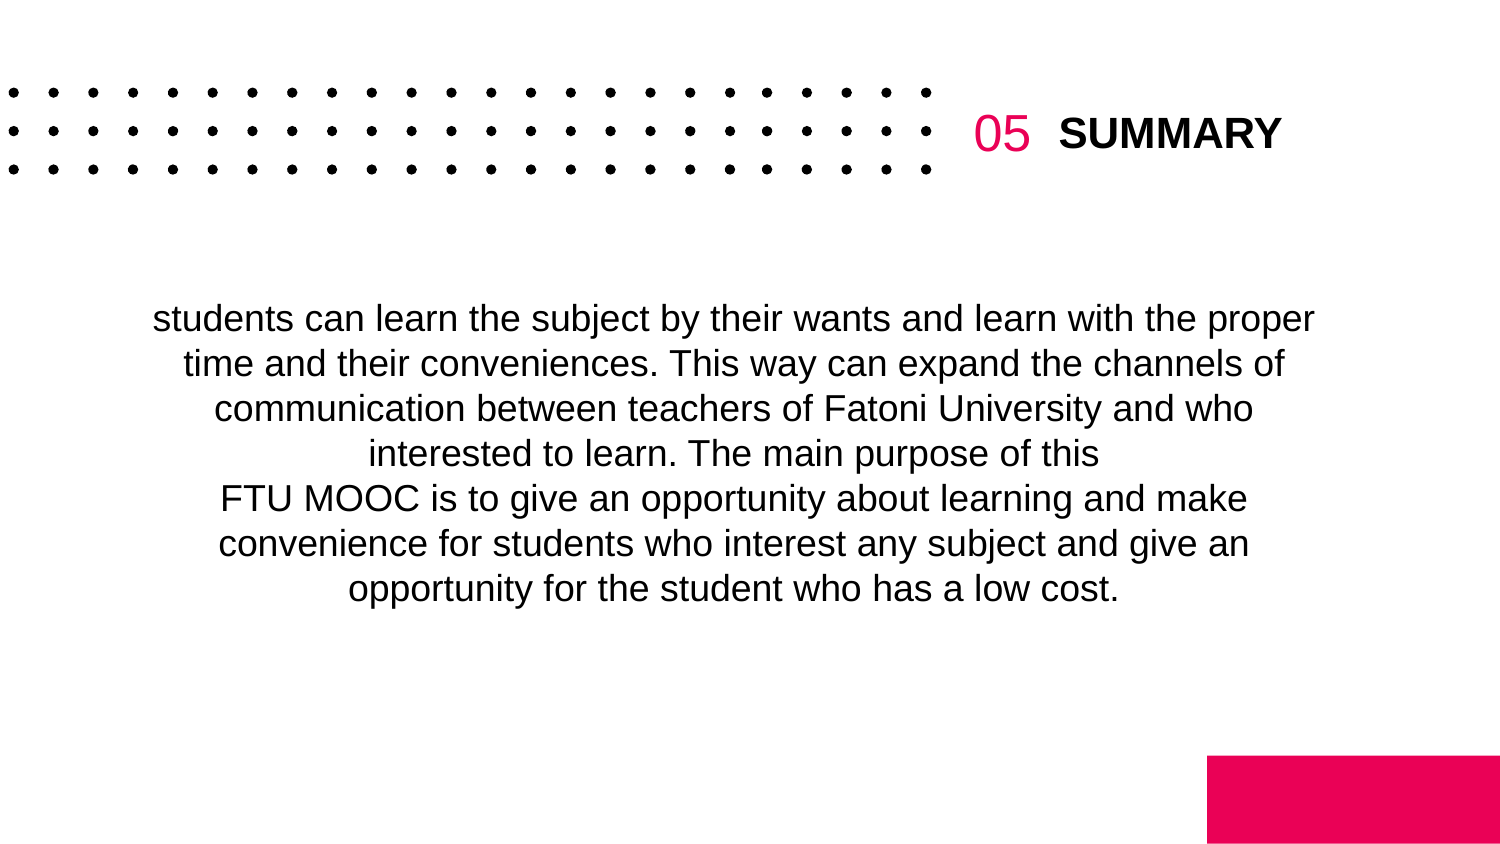

# SUMMARY
05
students can learn the subject by their wants and learn with the proper time and their conveniences. This way can expand the channels of communication between teachers of Fatoni University and who interested to learn. The main purpose of this
FTU MOOC is to give an opportunity about learning and make convenience for students who interest any subject and give an opportunity for the student who has a low cost.